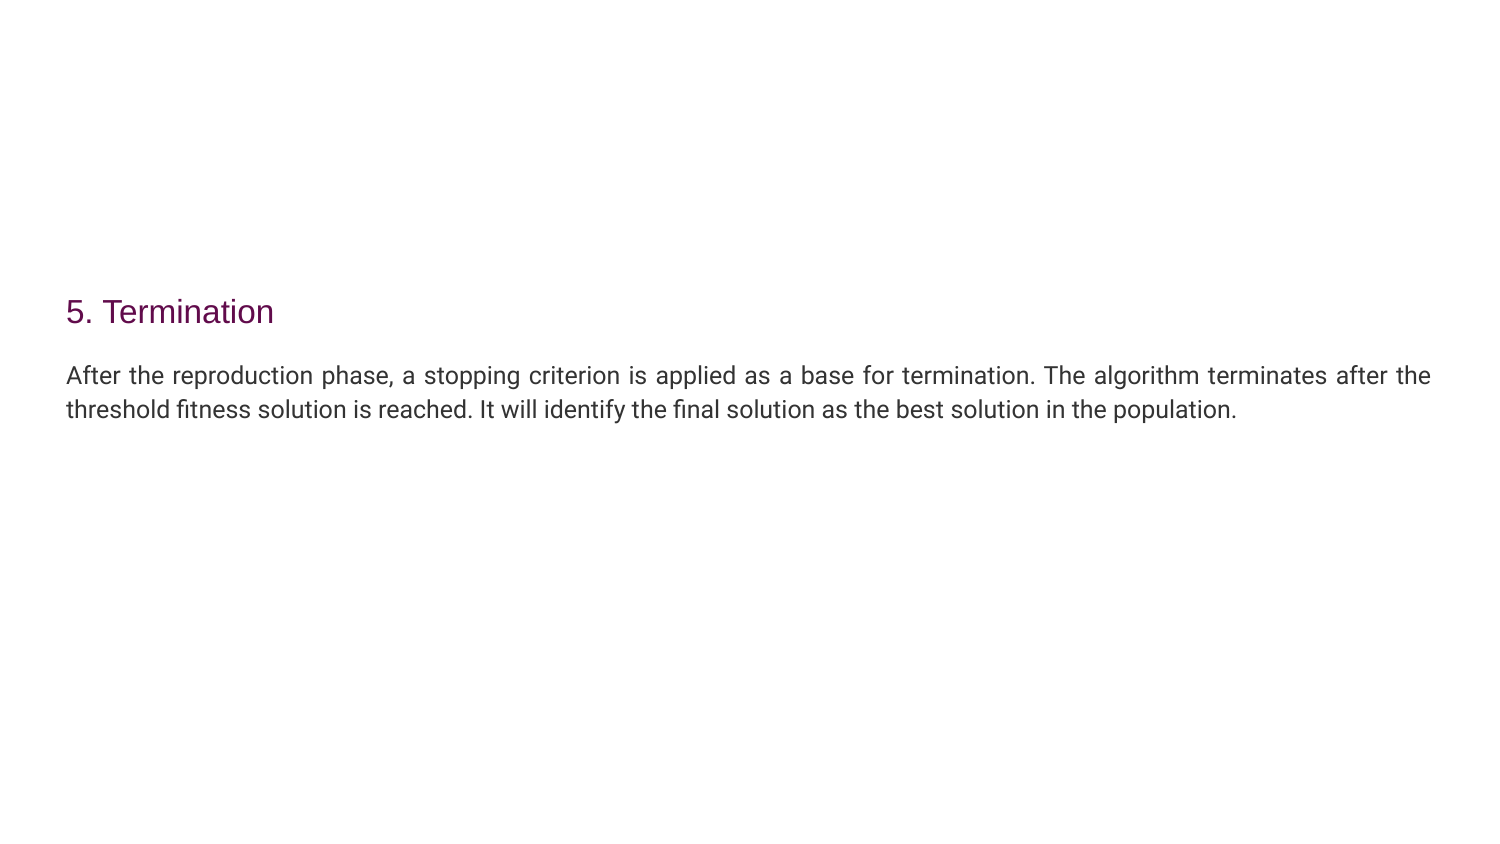

5. Termination
After the reproduction phase, a stopping criterion is applied as a base for termination. The algorithm terminates after the threshold fitness solution is reached. It will identify the final solution as the best solution in the population.